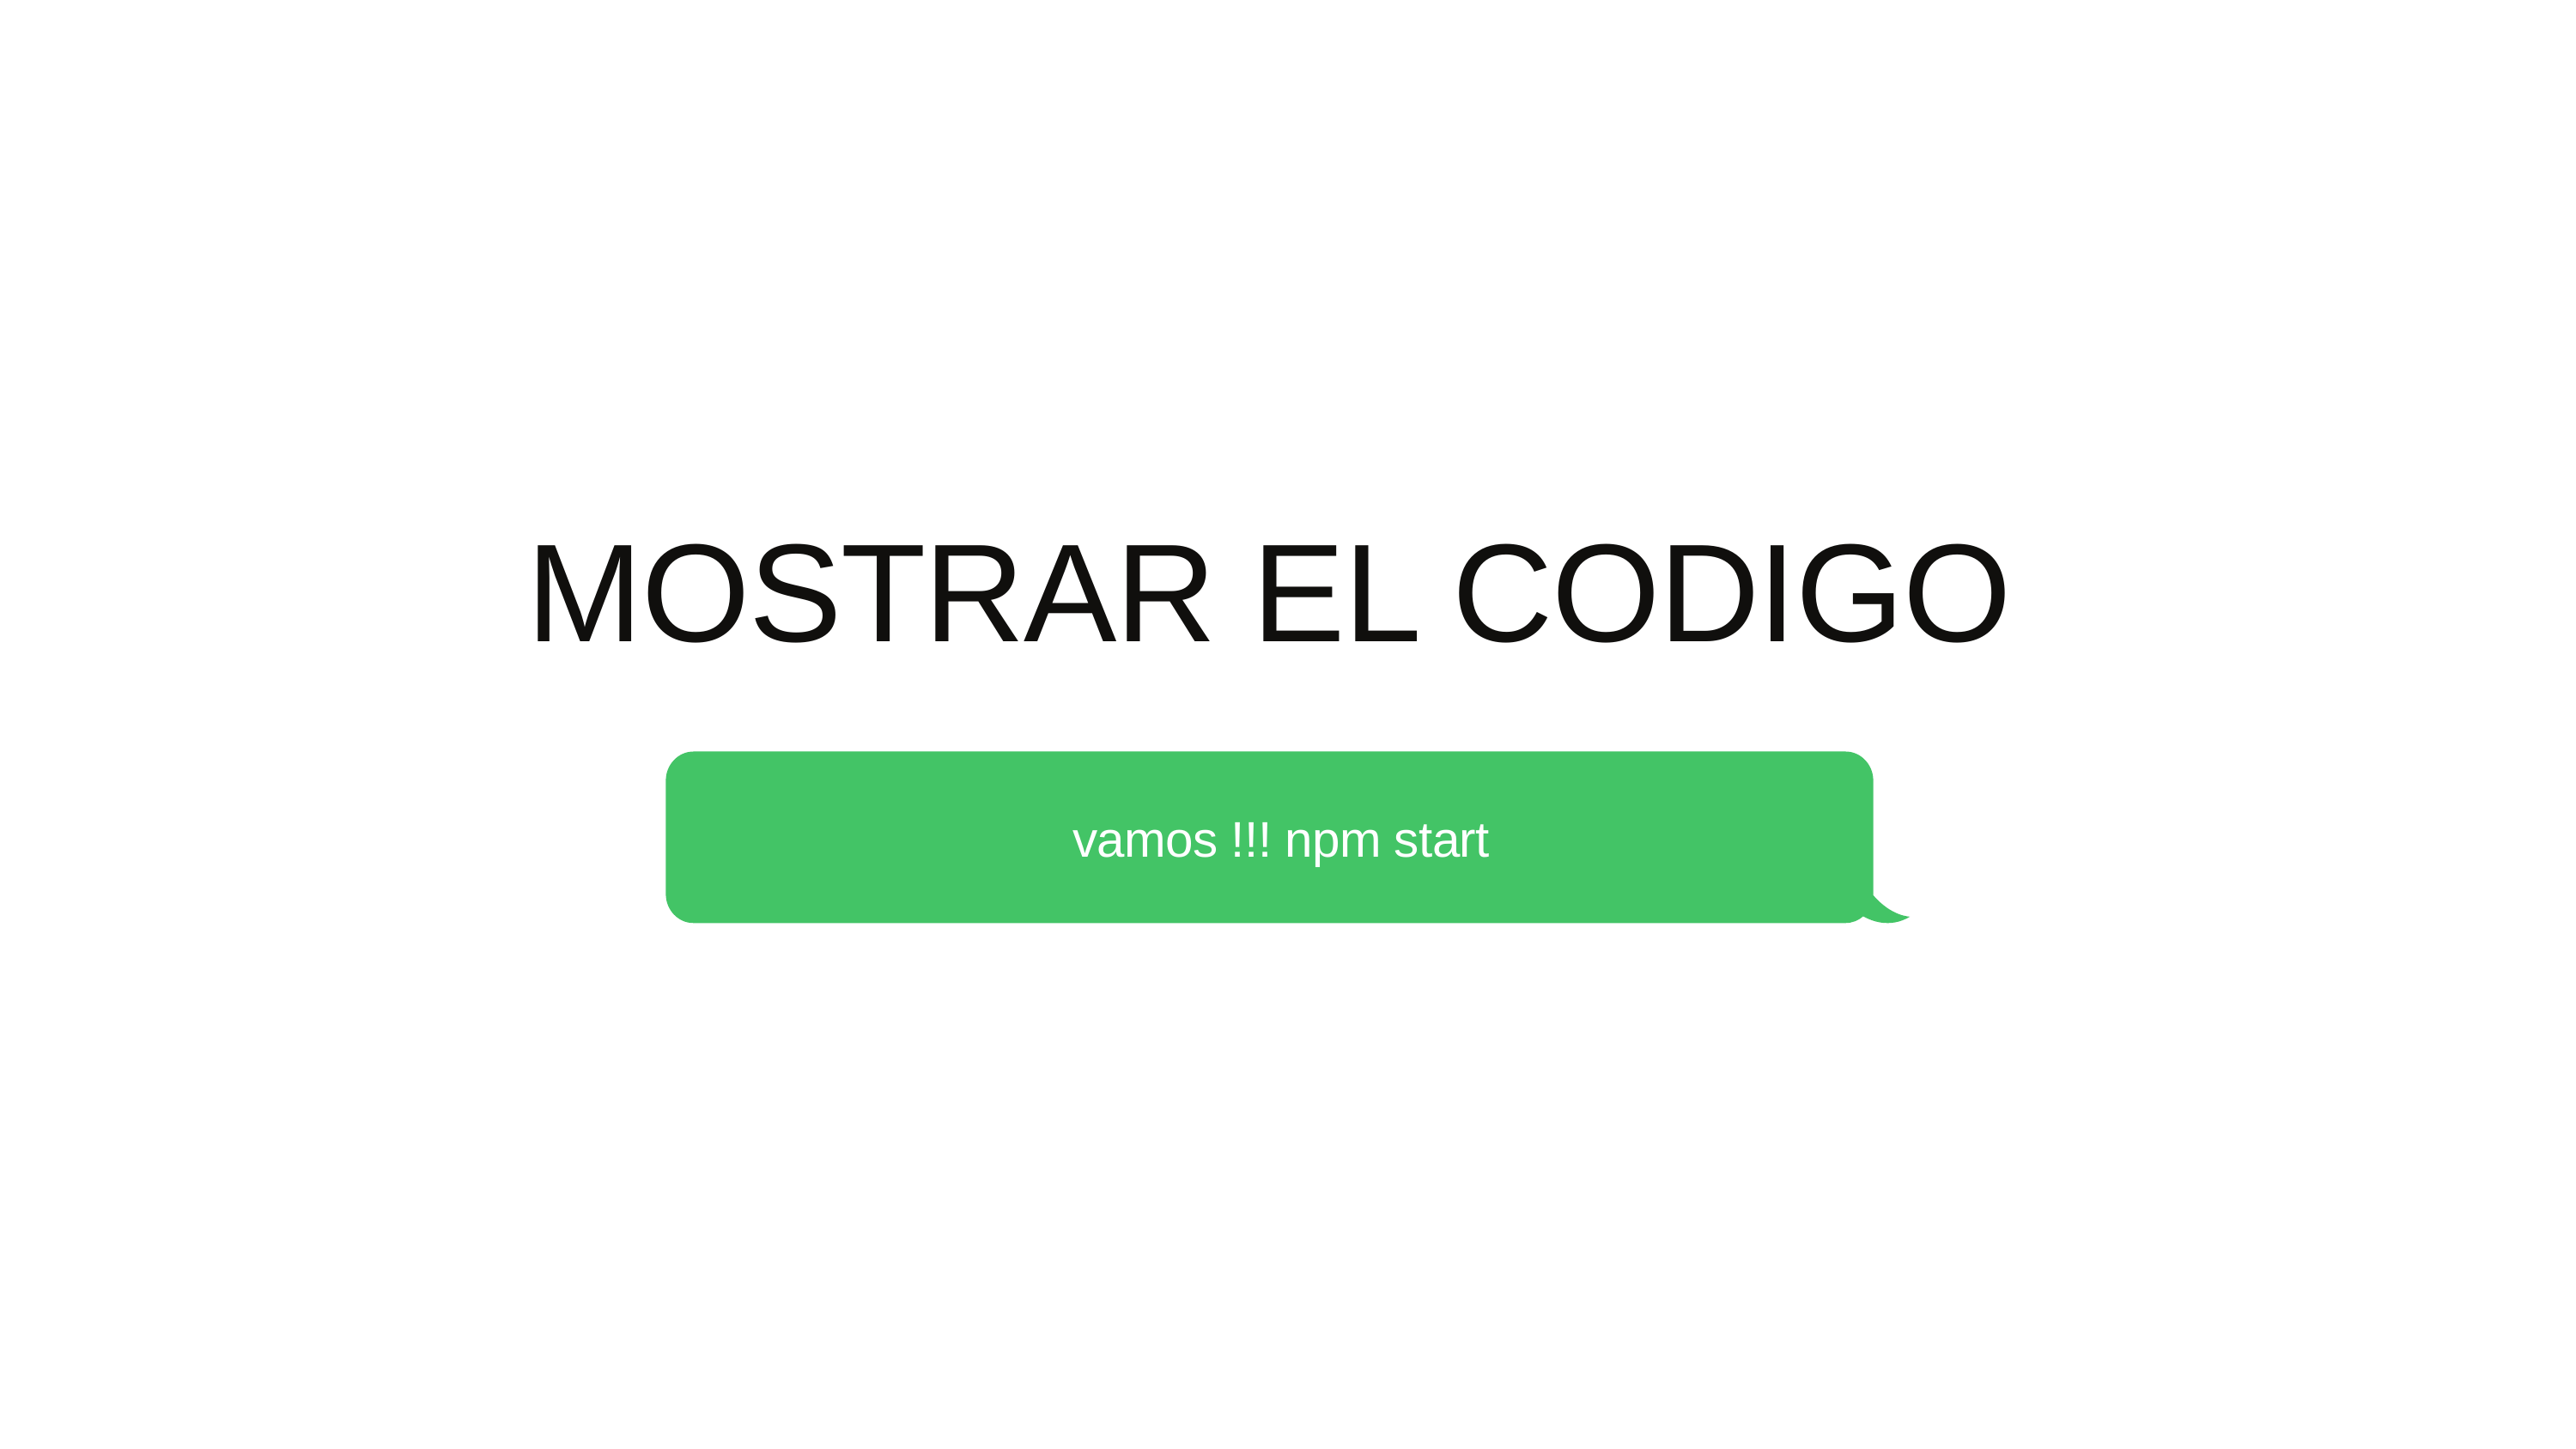

MOSTRAR EL CODIGO

vamos !!! npm start